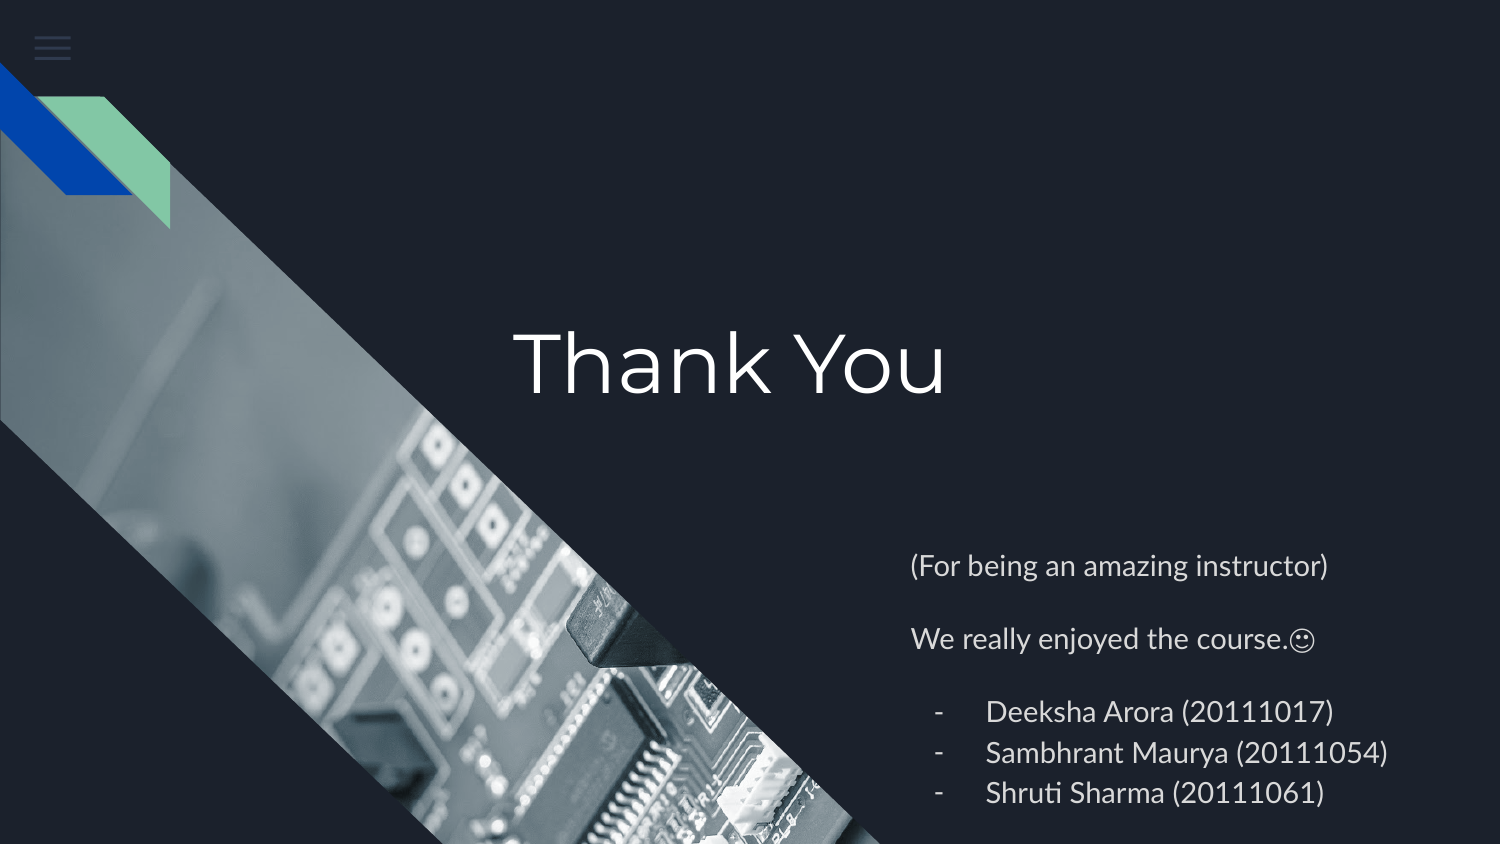

# Thank You
(For being an amazing instructor)
We really enjoyed the course.🙂
Deeksha Arora (20111017)
Sambhrant Maurya (20111054)
Shruti Sharma (20111061)